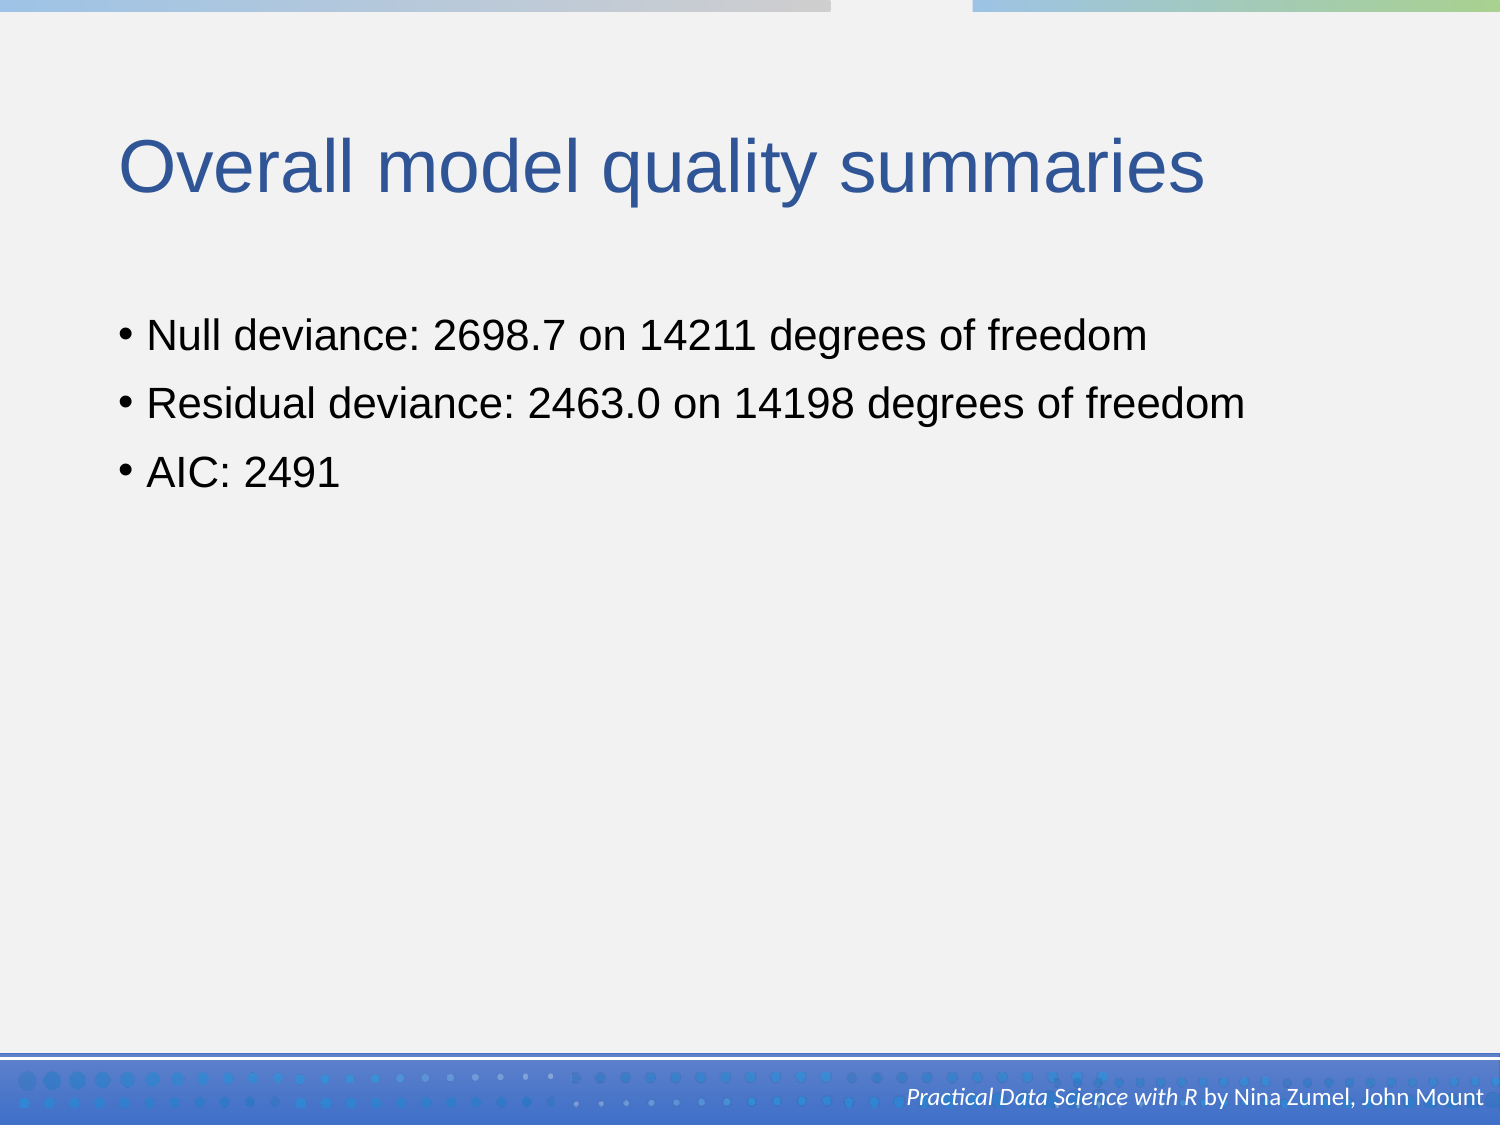

# Overall model quality summaries
Null deviance: 2698.7 on 14211 degrees of freedom
Residual deviance: 2463.0 on 14198 degrees of freedom
AIC: 2491
Practical Data Science with R by Nina Zumel, John Mount